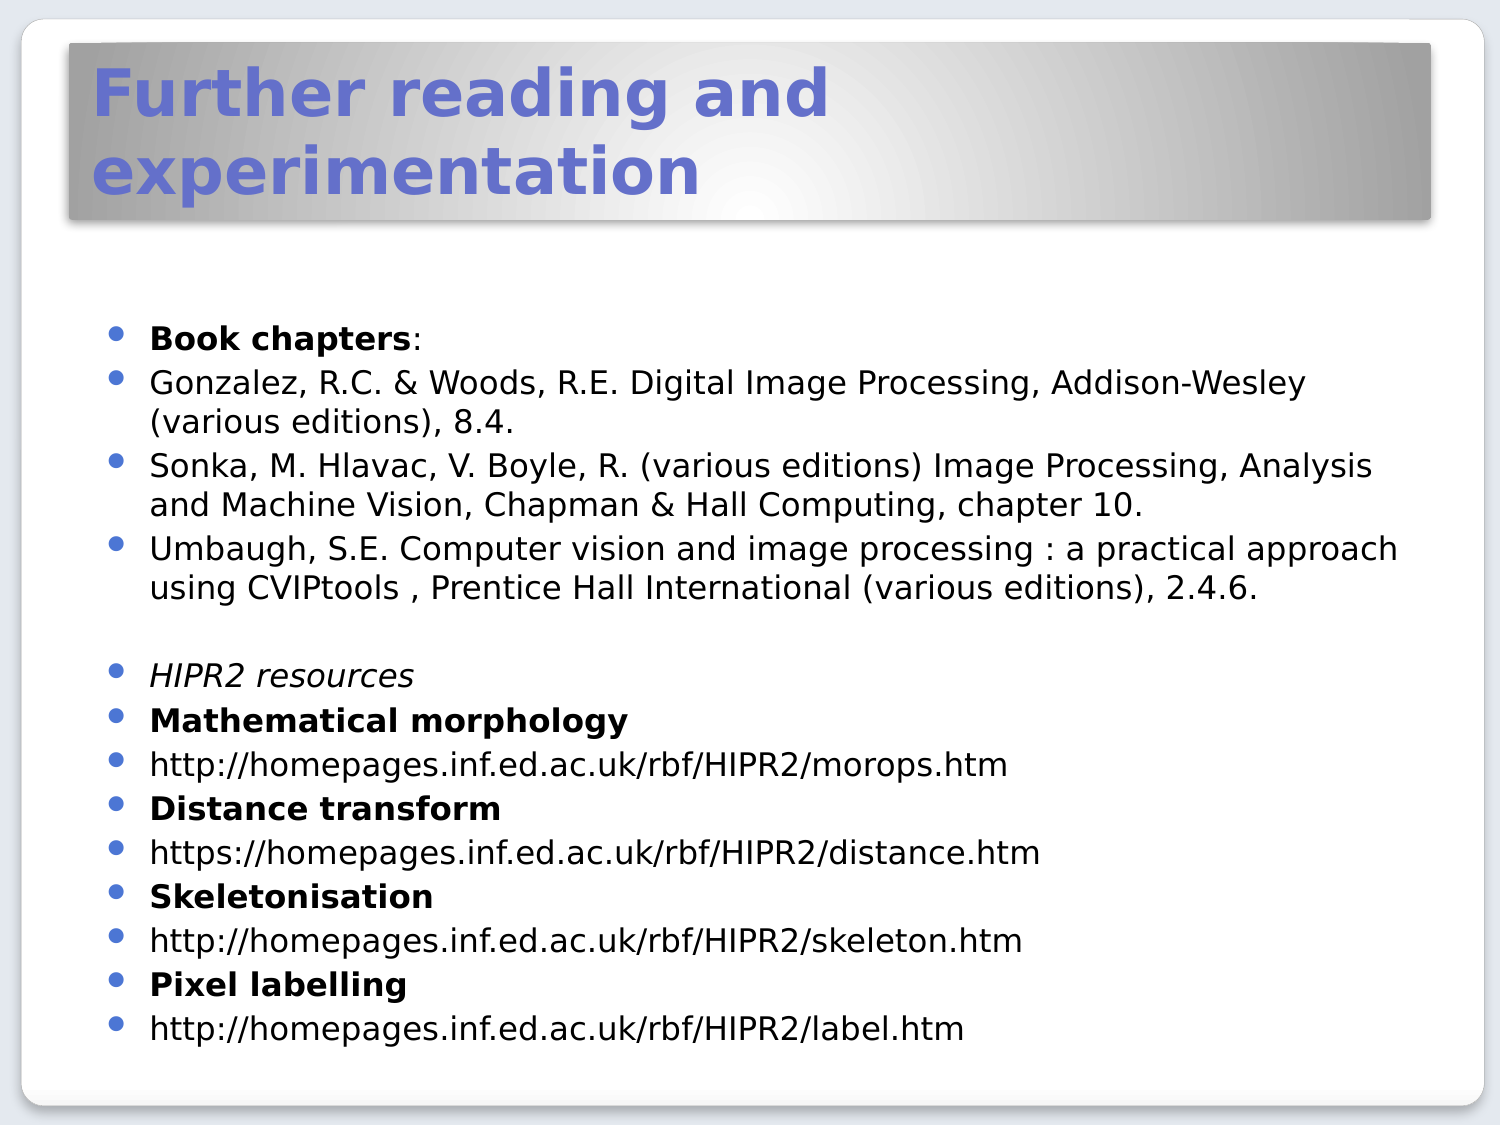

# Further reading and experimentation
Book chapters:
Gonzalez, R.C. & Woods, R.E. Digital Image Processing, Addison-Wesley  (various editions), 8.4.
Sonka, M. Hlavac, V. Boyle, R. (various editions) Image Processing, Analysis and Machine Vision, Chapman & Hall Computing, chapter 10.
Umbaugh, S.E. Computer vision and image processing : a practical approach using CVIPtools , Prentice Hall International (various editions), 2.4.6.

HIPR2 resources
Mathematical morphology
http://homepages.inf.ed.ac.uk/rbf/HIPR2/morops.htm
Distance transform
https://homepages.inf.ed.ac.uk/rbf/HIPR2/distance.htm
Skeletonisation
http://homepages.inf.ed.ac.uk/rbf/HIPR2/skeleton.htm
Pixel labelling
http://homepages.inf.ed.ac.uk/rbf/HIPR2/label.htm